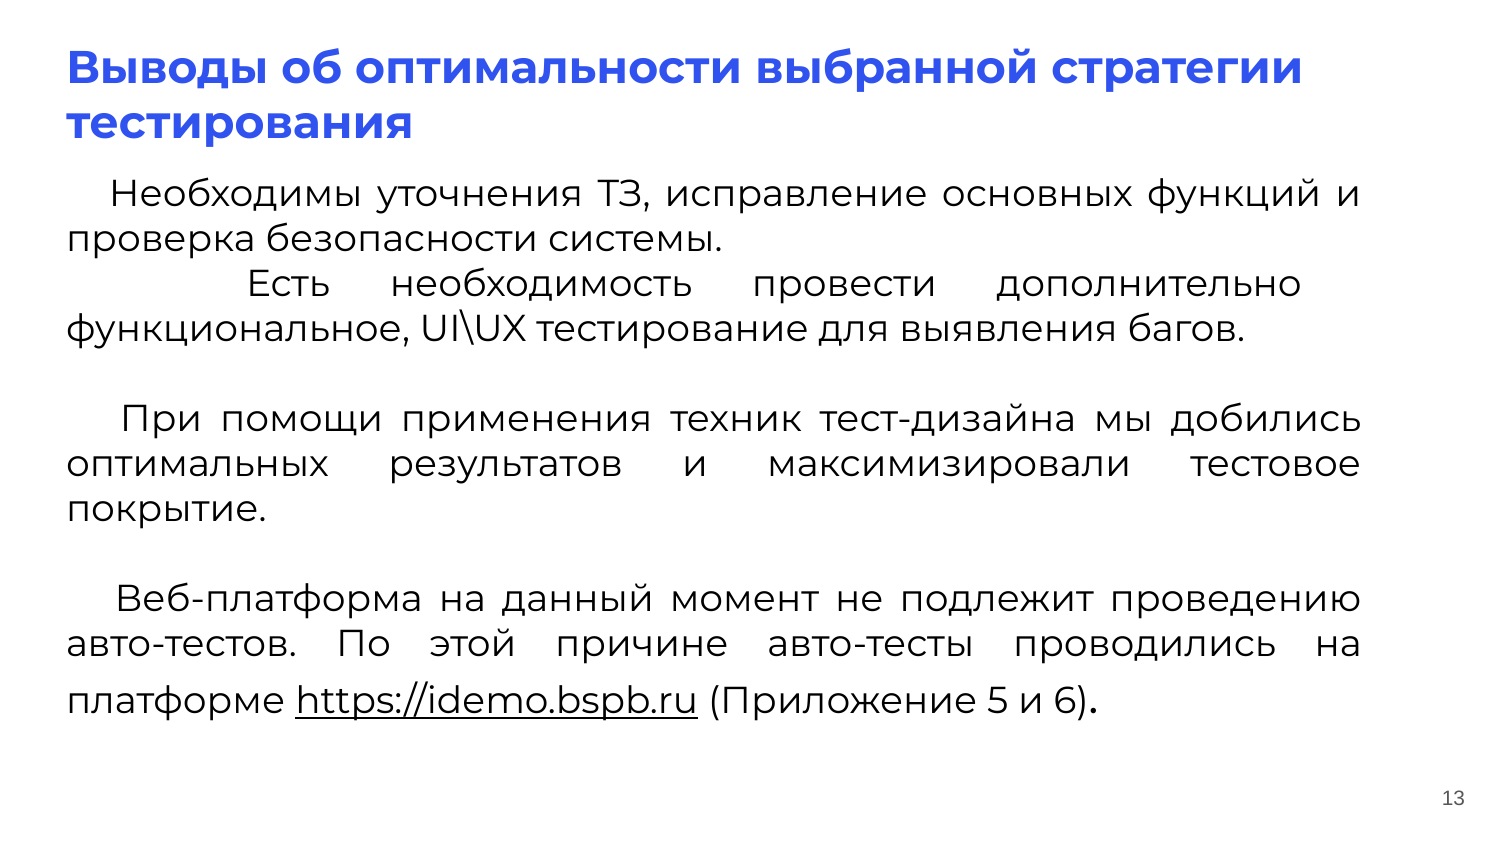

# Выводы об оптимальности выбранной стратегии тестирования

   Необходимы уточнения ТЗ, исправление основных функций и проверка безопасности системы.
   Есть необходимость провести дополнительно  функциональное, UI\UX тестирование для выявления багов.

   При помощи применения техник тест-дизайна мы добились оптимальных результатов и максимизировали тестовое покрытие.

   Веб-платформа на данный момент не подлежит проведению авто-тестов. По этой причине авто-тесты проводились на платформе https://idemo.bspb.ru (Приложение 5 и 6).
13